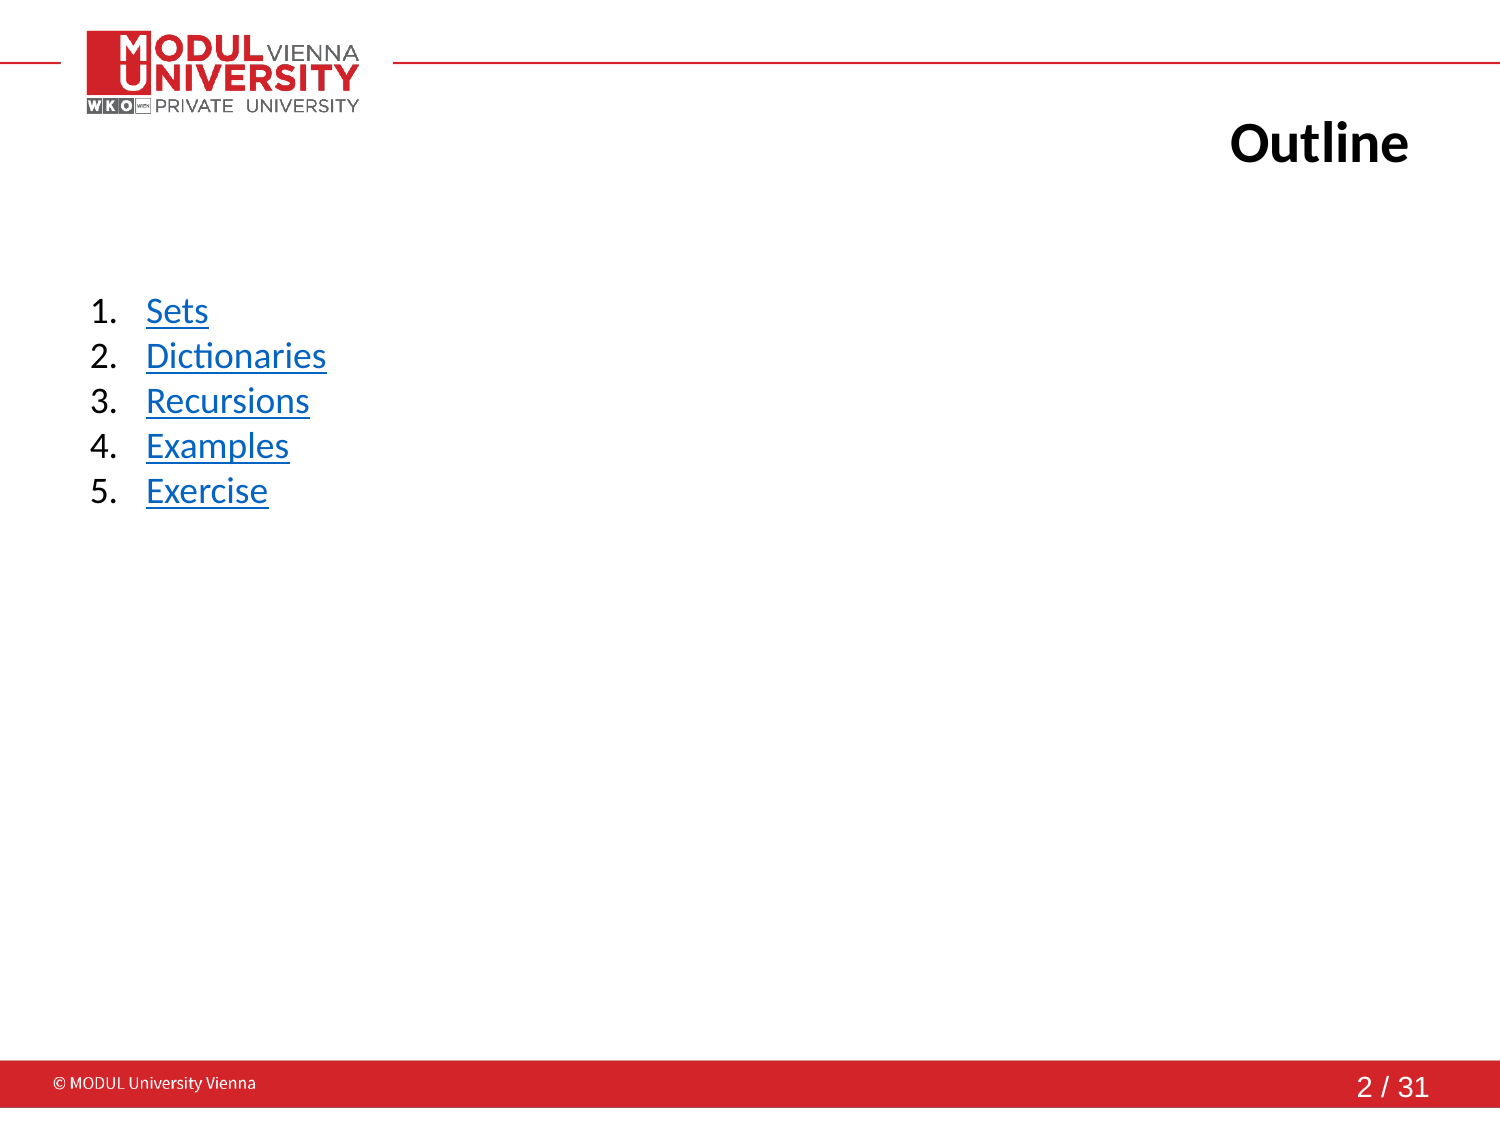

# Outline

Sets
Dictionaries
Recursions
Examples
Exercise